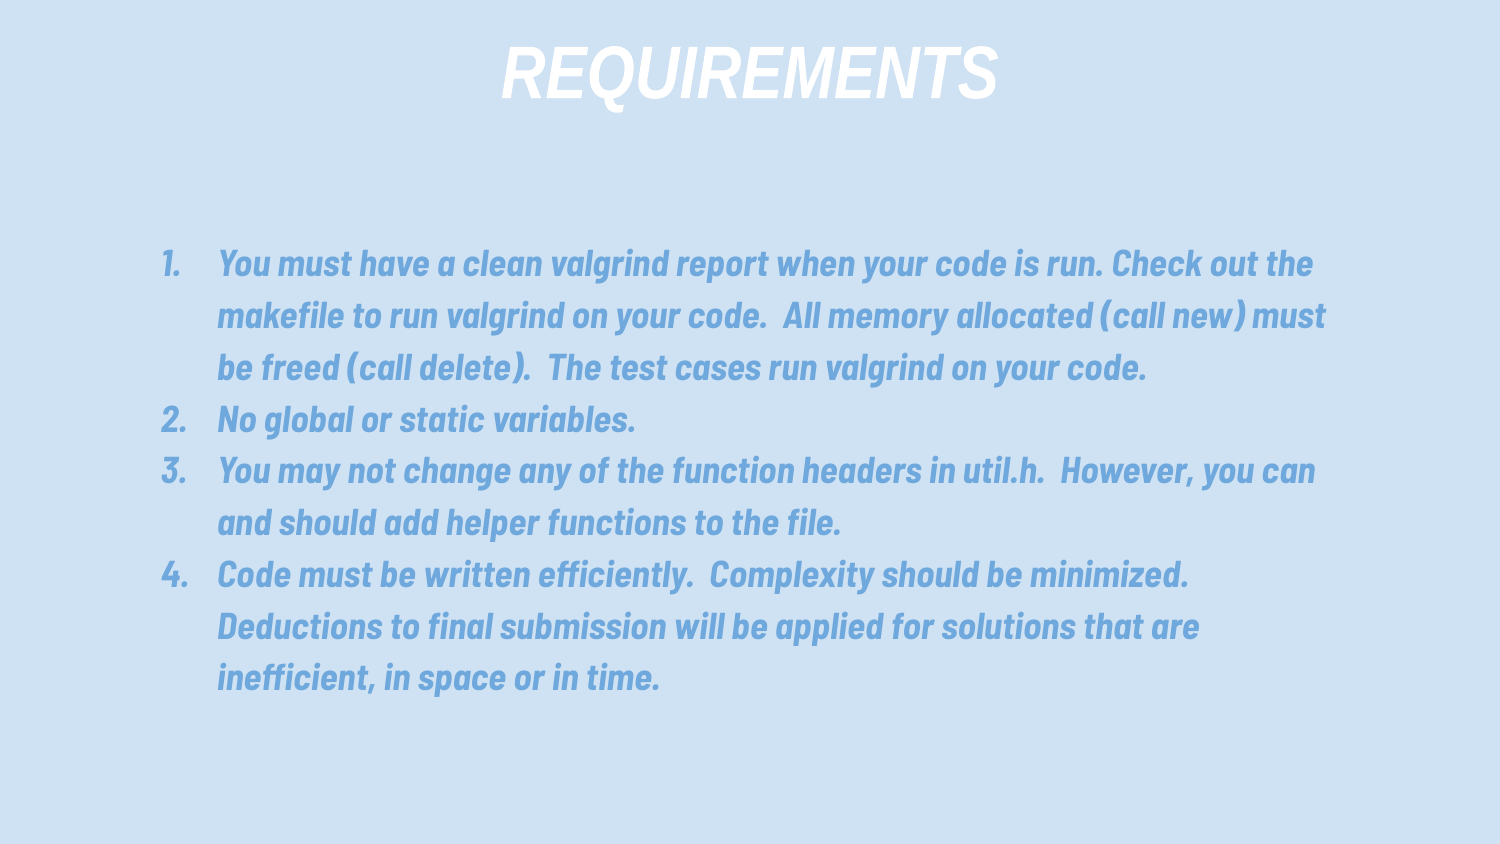

REQUIREMENTS
You must have a clean valgrind report when your code is run. Check out the makefile to run valgrind on your code.  All memory allocated (call new) must be freed (call delete).  The test cases run valgrind on your code.
No global or static variables.
You may not change any of the function headers in util.h.  However, you can and should add helper functions to the file.
Code must be written efficiently.  Complexity should be minimized.  Deductions to final submission will be applied for solutions that are inefficient, in space or in time.